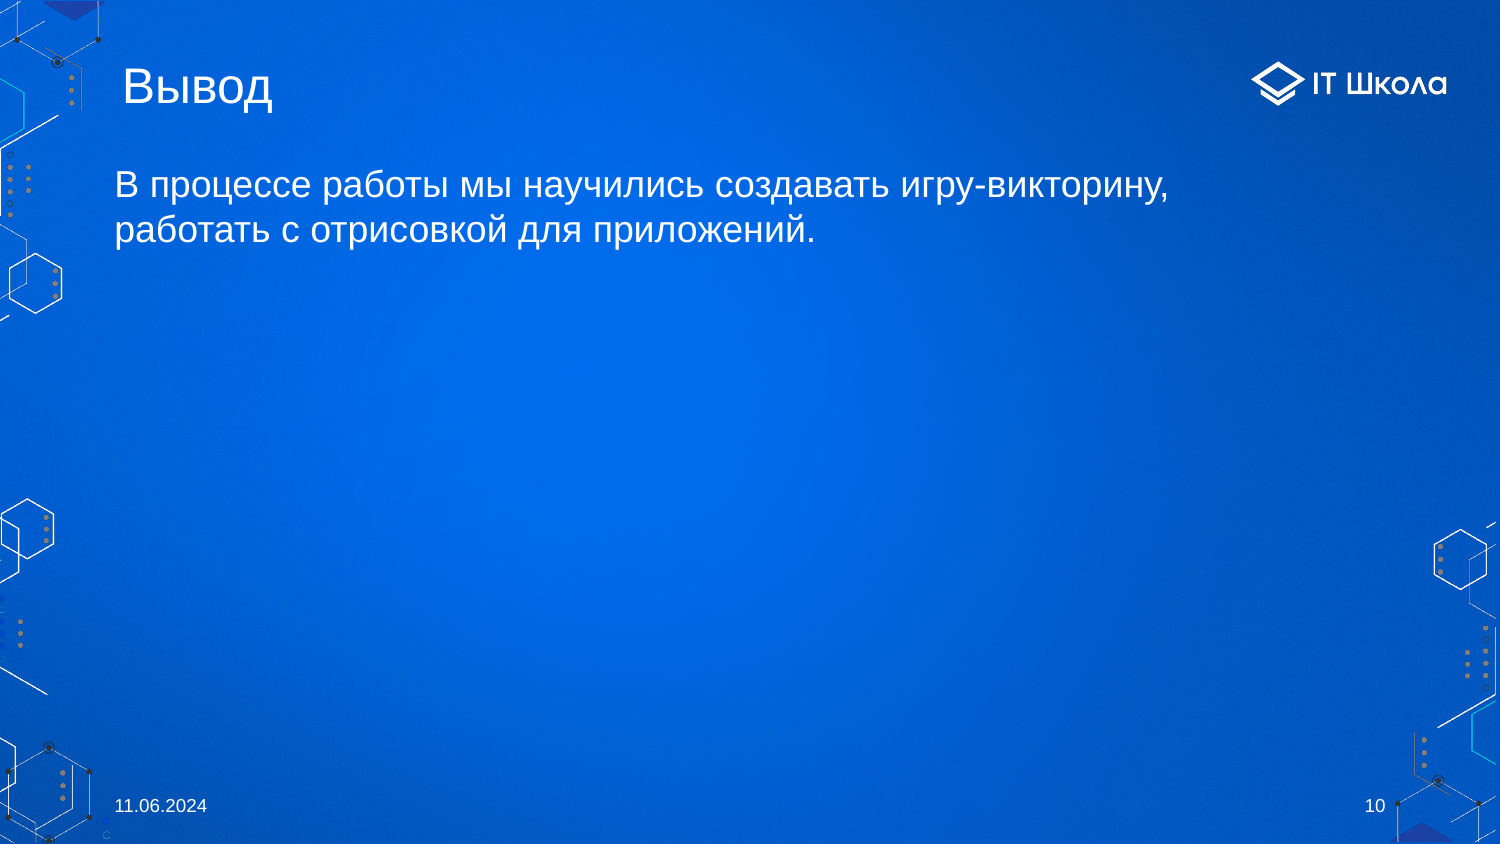

# Вывод
В процессе работы мы научились создавать игру-викторину, работать с отрисовкой для приложений.
11.06.2024
10